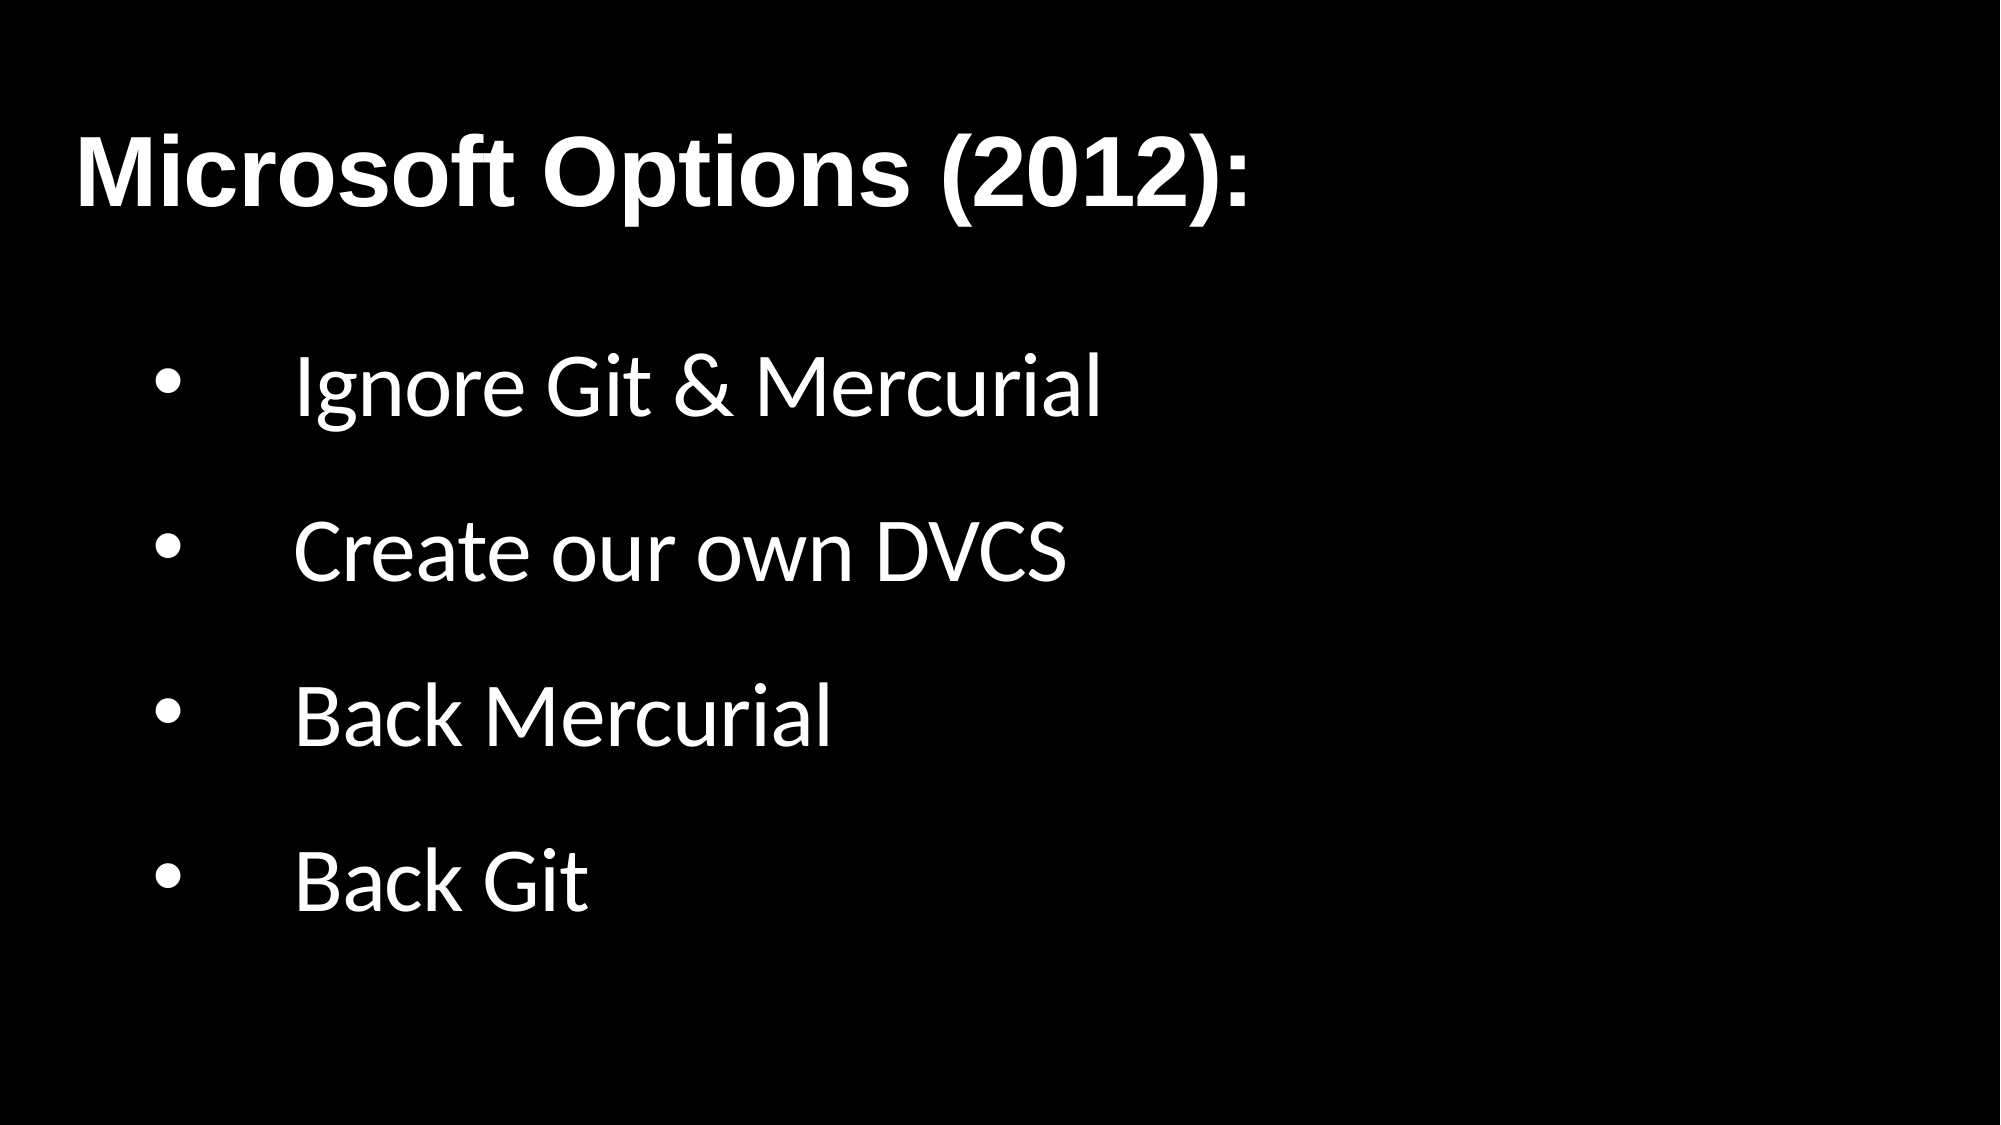

# Microsoft Options (2012):
Ignore Git & Mercurial
Create our own DVCS
Back Mercurial
Back Git